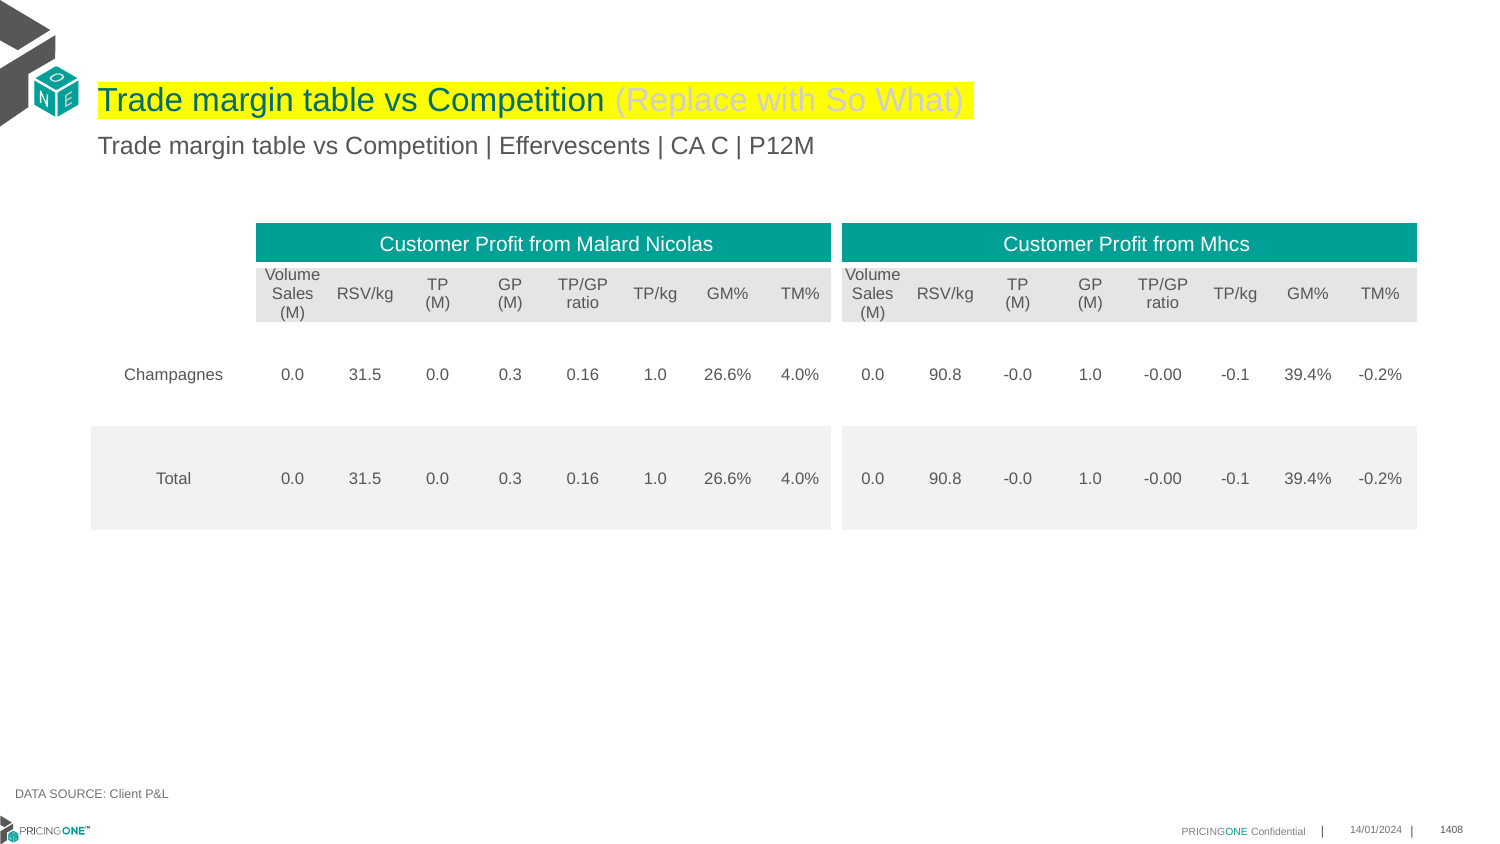

# Trade margin table vs Competition (Replace with So What)
Trade margin table vs Competition | Effervescents | CA C | P12M
|  | Customer Profit from Malard Nicolas |  |  |  |  |  |  |  | Customer Profit from Mhcs |  |  |  |  |  |  |  |
| --- | --- | --- | --- | --- | --- | --- | --- | --- | --- | --- | --- | --- | --- | --- | --- | --- |
|  | Volume Sales (M) | RSV/kg | TP (M) | GP (M) | TP/GP ratio | TP/kg | GM% | TM% | Volume Sales (M) | RSV/kg | TP (M) | GP (M) | TP/GP ratio | TP/kg | GM% | TM% |
| Champagnes | 0.0 | 31.5 | 0.0 | 0.3 | 0.16 | 1.0 | 26.6% | 4.0% | 0.0 | 90.8 | -0.0 | 1.0 | -0.00 | -0.1 | 39.4% | -0.2% |
| Total | 0.0 | 31.5 | 0.0 | 0.3 | 0.16 | 1.0 | 26.6% | 4.0% | 0.0 | 90.8 | -0.0 | 1.0 | -0.00 | -0.1 | 39.4% | -0.2% |
DATA SOURCE: Client P&L

14/01/2024
1408